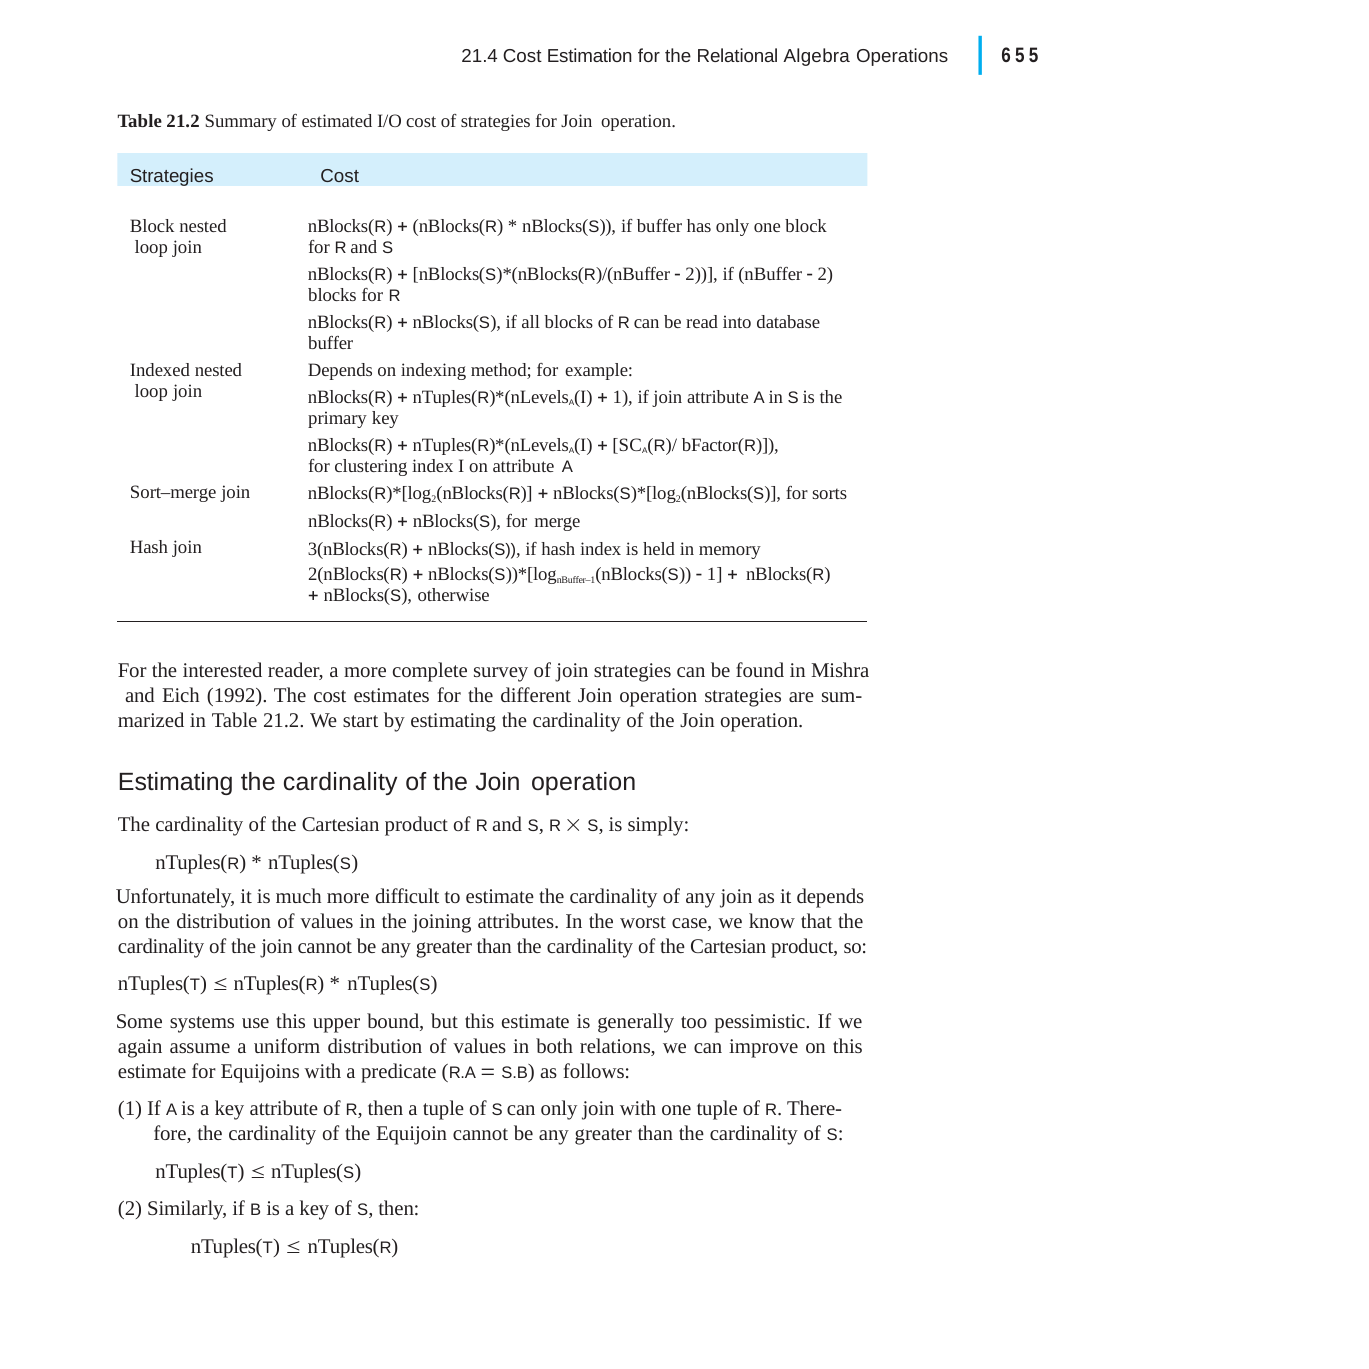

|
655
21.4 Cost Estimation for the Relational Algebra Operations
Table 21.2 Summary of estimated I/O cost of strategies for Join operation.
Strategies	Cost
Block nested  loop join
nBlocks(R) + (nBlocks(R) * nBlocks(S)), if buffer has only one block  for R and S
nBlocks(R) + [nBlocks(S)*(nBlocks(R)/(nBuffer − 2))], if (nBuffer − 2)  blocks for R
nBlocks(R) + nBlocks(S), if all blocks of R can be read into database  buffer
Depends on indexing method; for example:
nBlocks(R) + nTuples(R)*(nLevelsA(I) + 1), if join attribute A in S is the  primary key
nBlocks(R) + nTuples(R)*(nLevelsA(I) + [SCA(R)/ bFactor(R)]),  for clustering index I on attribute A
nBlocks(R)*[log2(nBlocks(R)] + nBlocks(S)*[log2(nBlocks(S)], for sorts  nBlocks(R) + nBlocks(S), for merge
3(nBlocks(R) + nBlocks(S)), if hash index is held in memory  2(nBlocks(R) + nBlocks(S))*[lognBuffer–1(nBlocks(S)) − 1] + nBlocks(R)
+ nBlocks(S), otherwise
Indexed nested  loop join
Sort–merge join
Hash join

For the interested reader, a more complete survey of join strategies can be found in Mishra  and Eich (1992). The cost estimates for the different Join operation strategies are sum-  marized in Table 21.2. We start by estimating the cardinality of the Join operation.

Estimating the cardinality of the Join operation
The cardinality of the Cartesian product of R and S, R × S, is simply:  nTuples(R) * nTuples(S)
Unfortunately, it is much more difficult to estimate the cardinality of any join as it depends  on the distribution of values in the joining attributes. In the worst case, we know that the  cardinality of the join cannot be any greater than the cardinality of the Cartesian product, so:
nTuples(T) ≤ nTuples(R) * nTuples(S)
Some systems use this upper bound, but this estimate is generally too pessimistic. If we  again assume a uniform distribution of values in both relations, we can improve on this  estimate for Equijoins with a predicate (R.A = S.B) as follows:
(1) If A is a key attribute of R, then a tuple of S can only join with one tuple of R. There-  fore, the cardinality of the Equijoin cannot be any greater than the cardinality of S:
nTuples(T) ≤ nTuples(S)
(2) Similarly, if B is a key of S, then:  nTuples(T) ≤ nTuples(R)